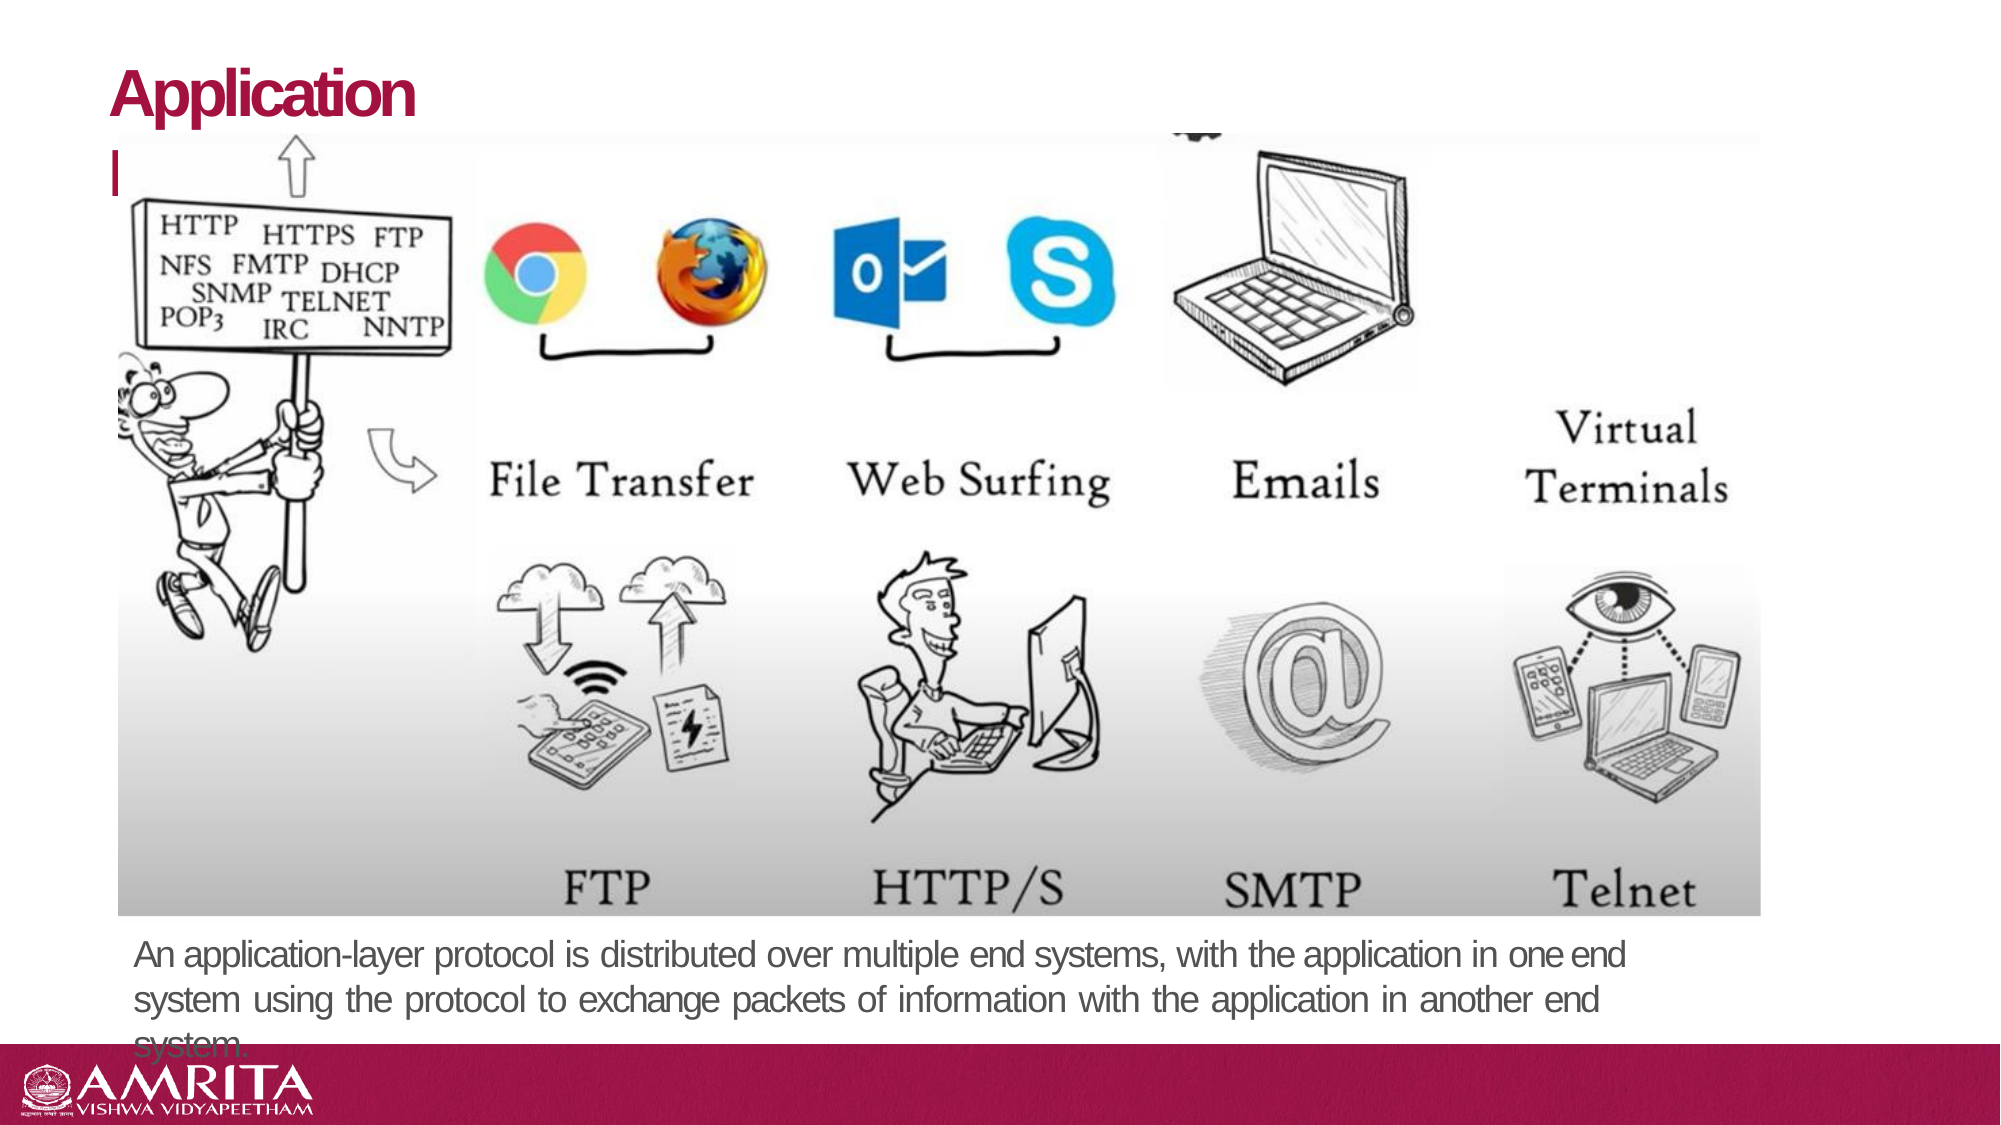

# Application Layer

An application-layer protocol is distributed over multiple end systems, with the application in one end  system using the protocol to exchange packets of information with the application in another end system.